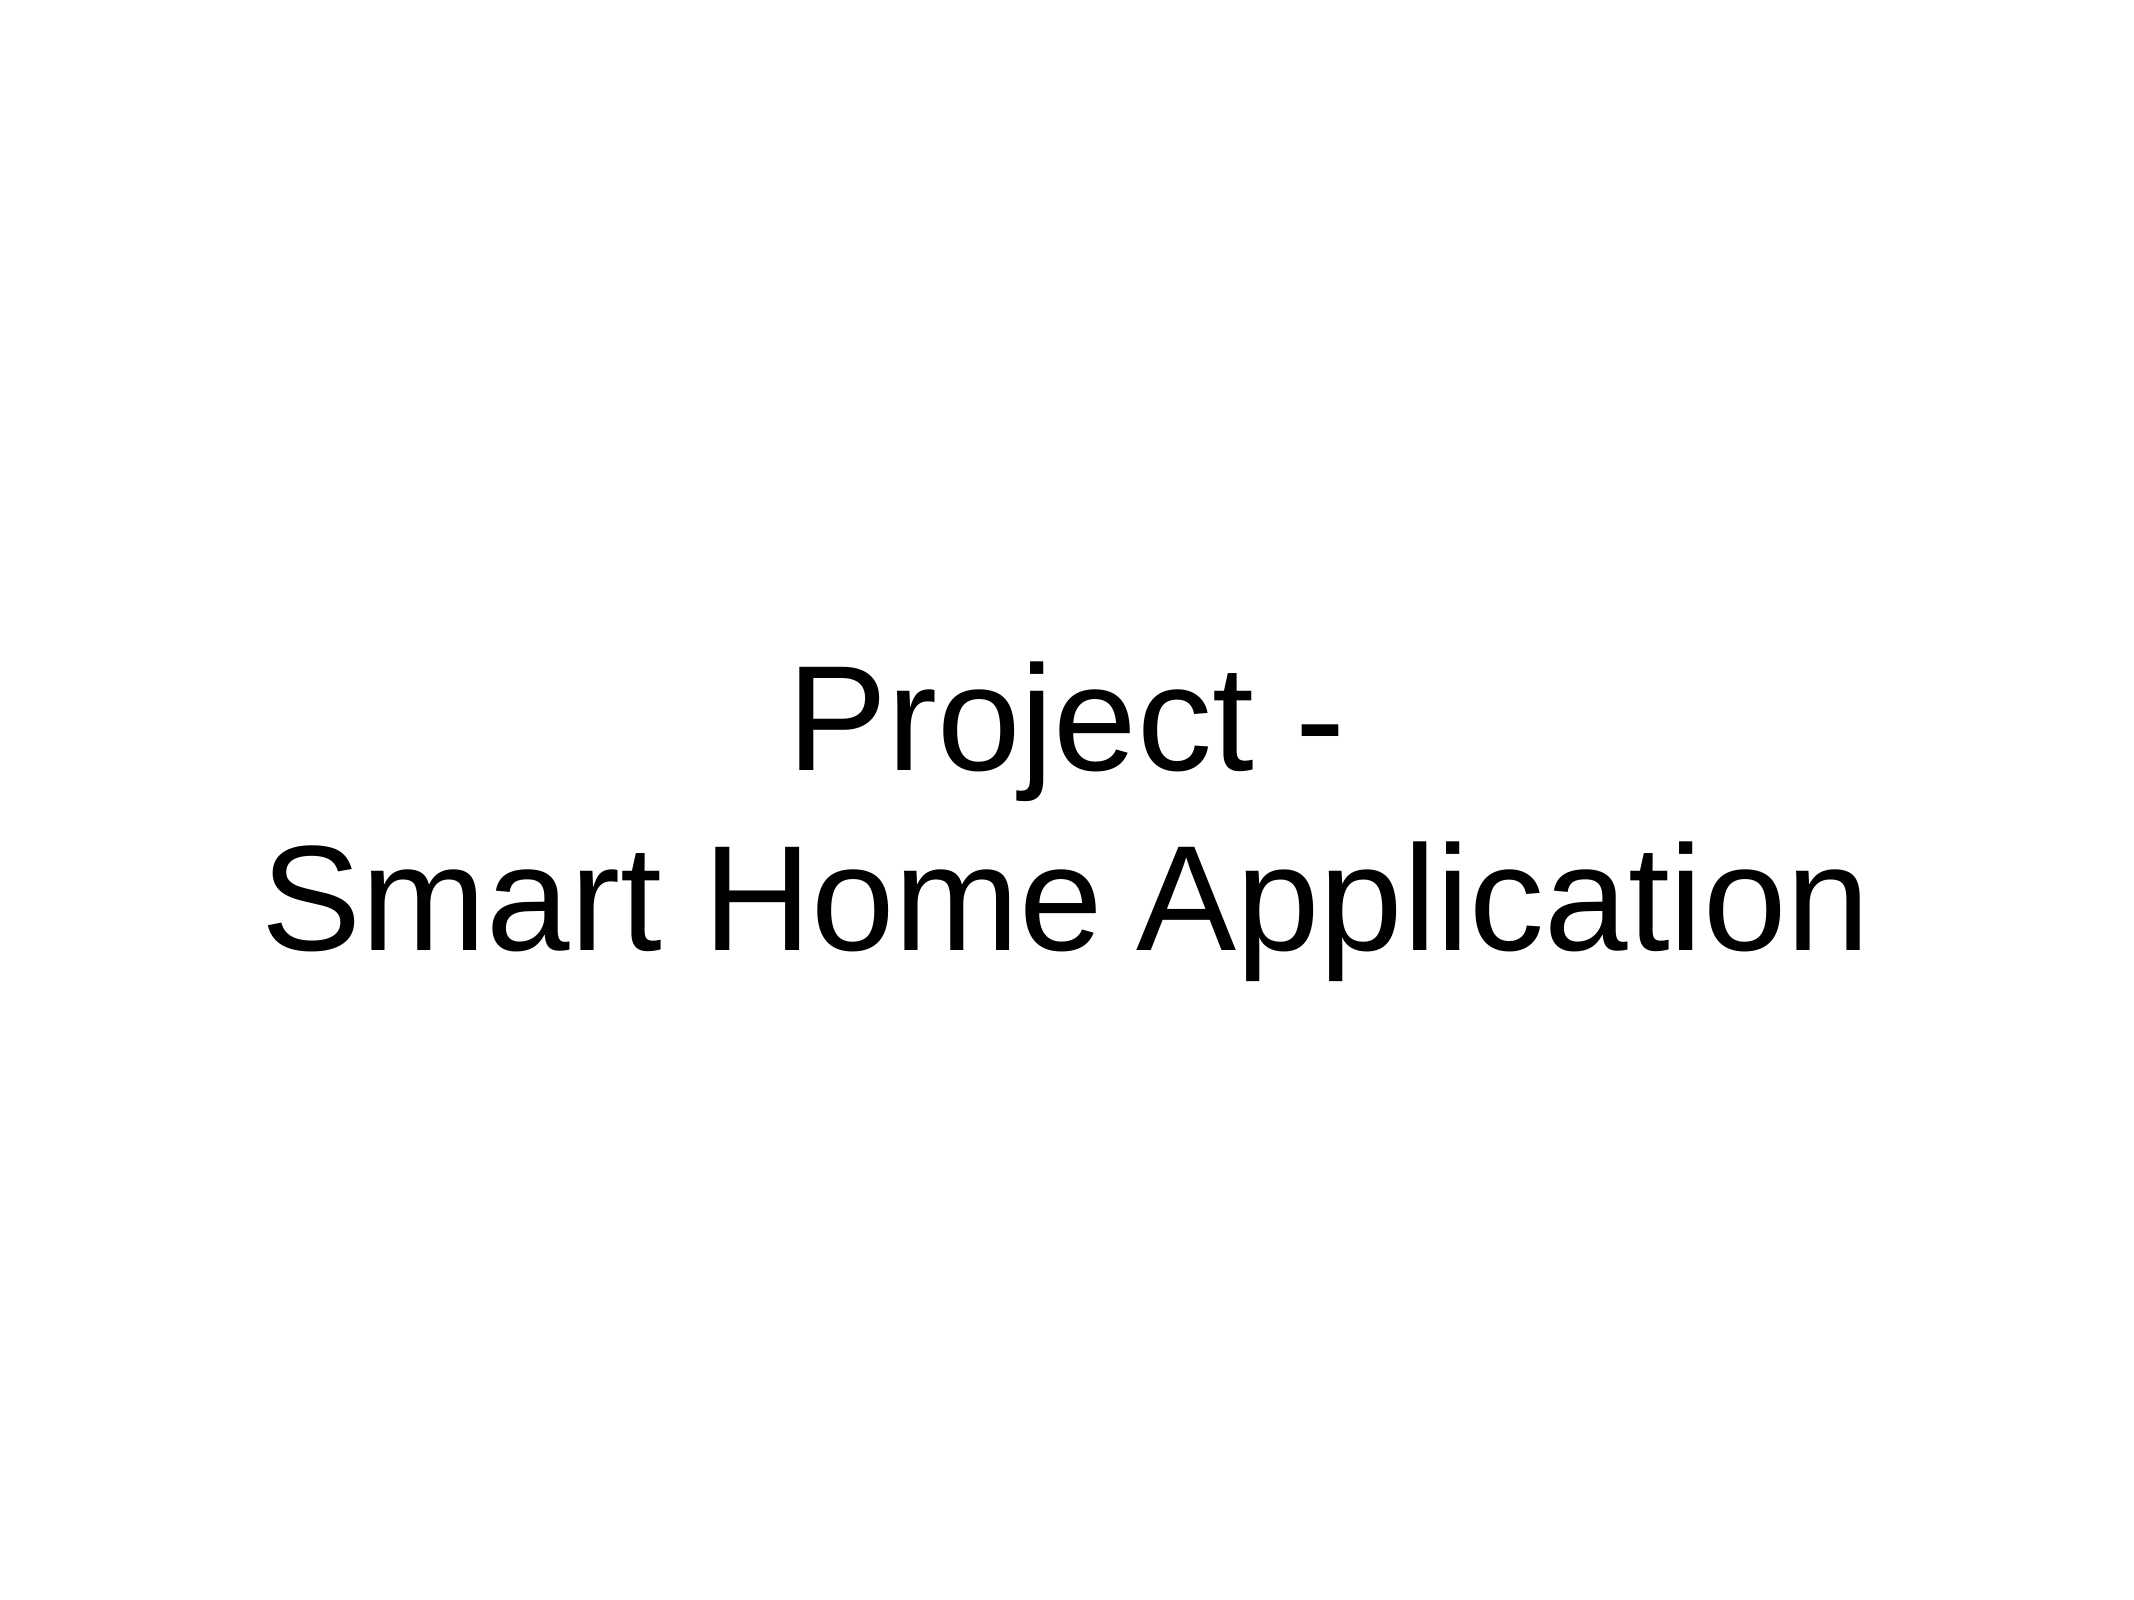

44
# Project -
Smart Home Application